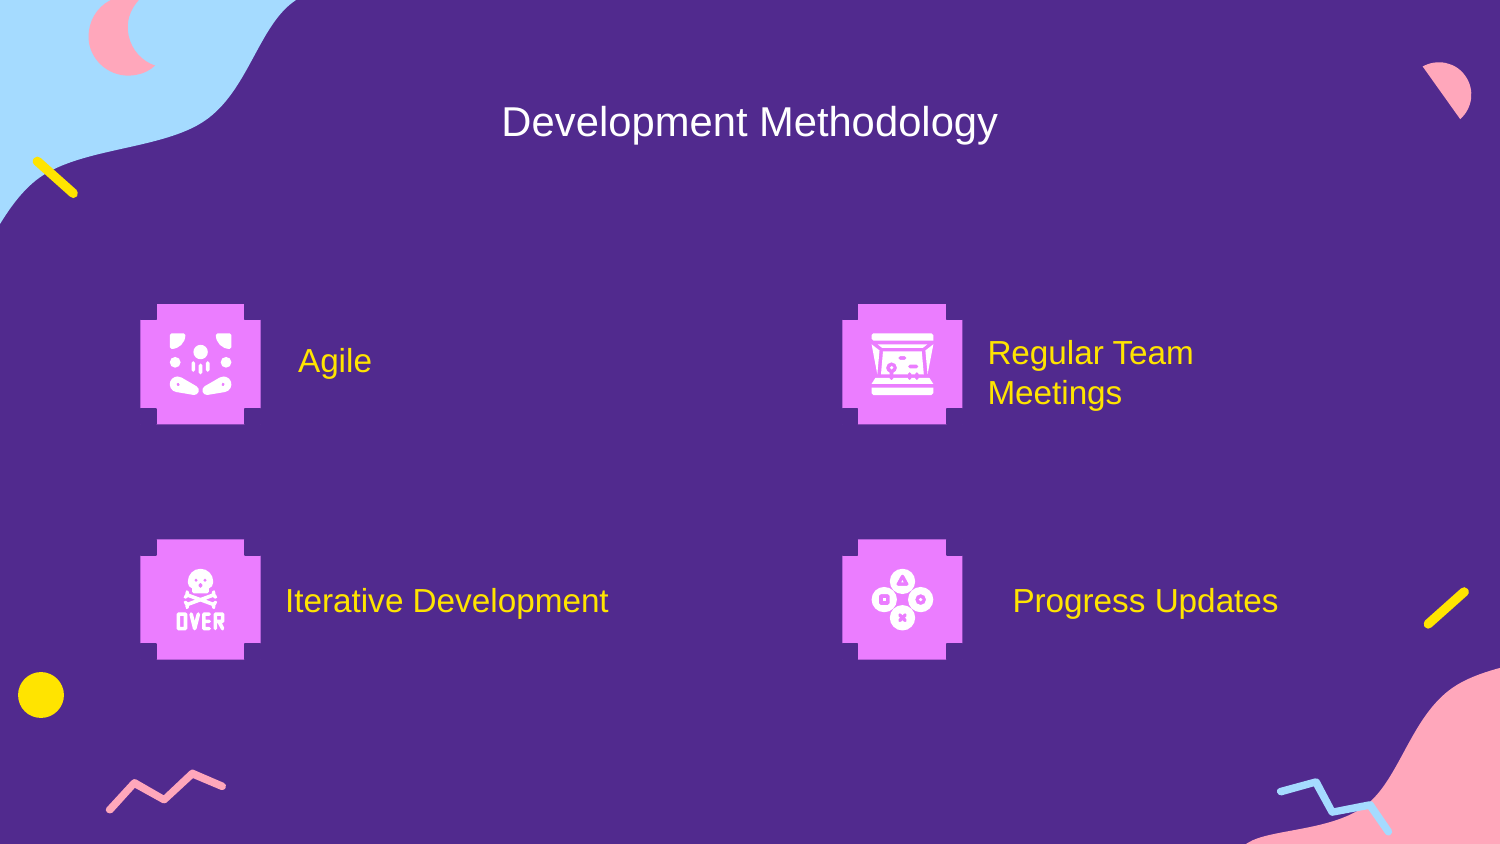

# Development Methodology

Agile

Regular Team Meetings

Progress Updates
Iterative Development